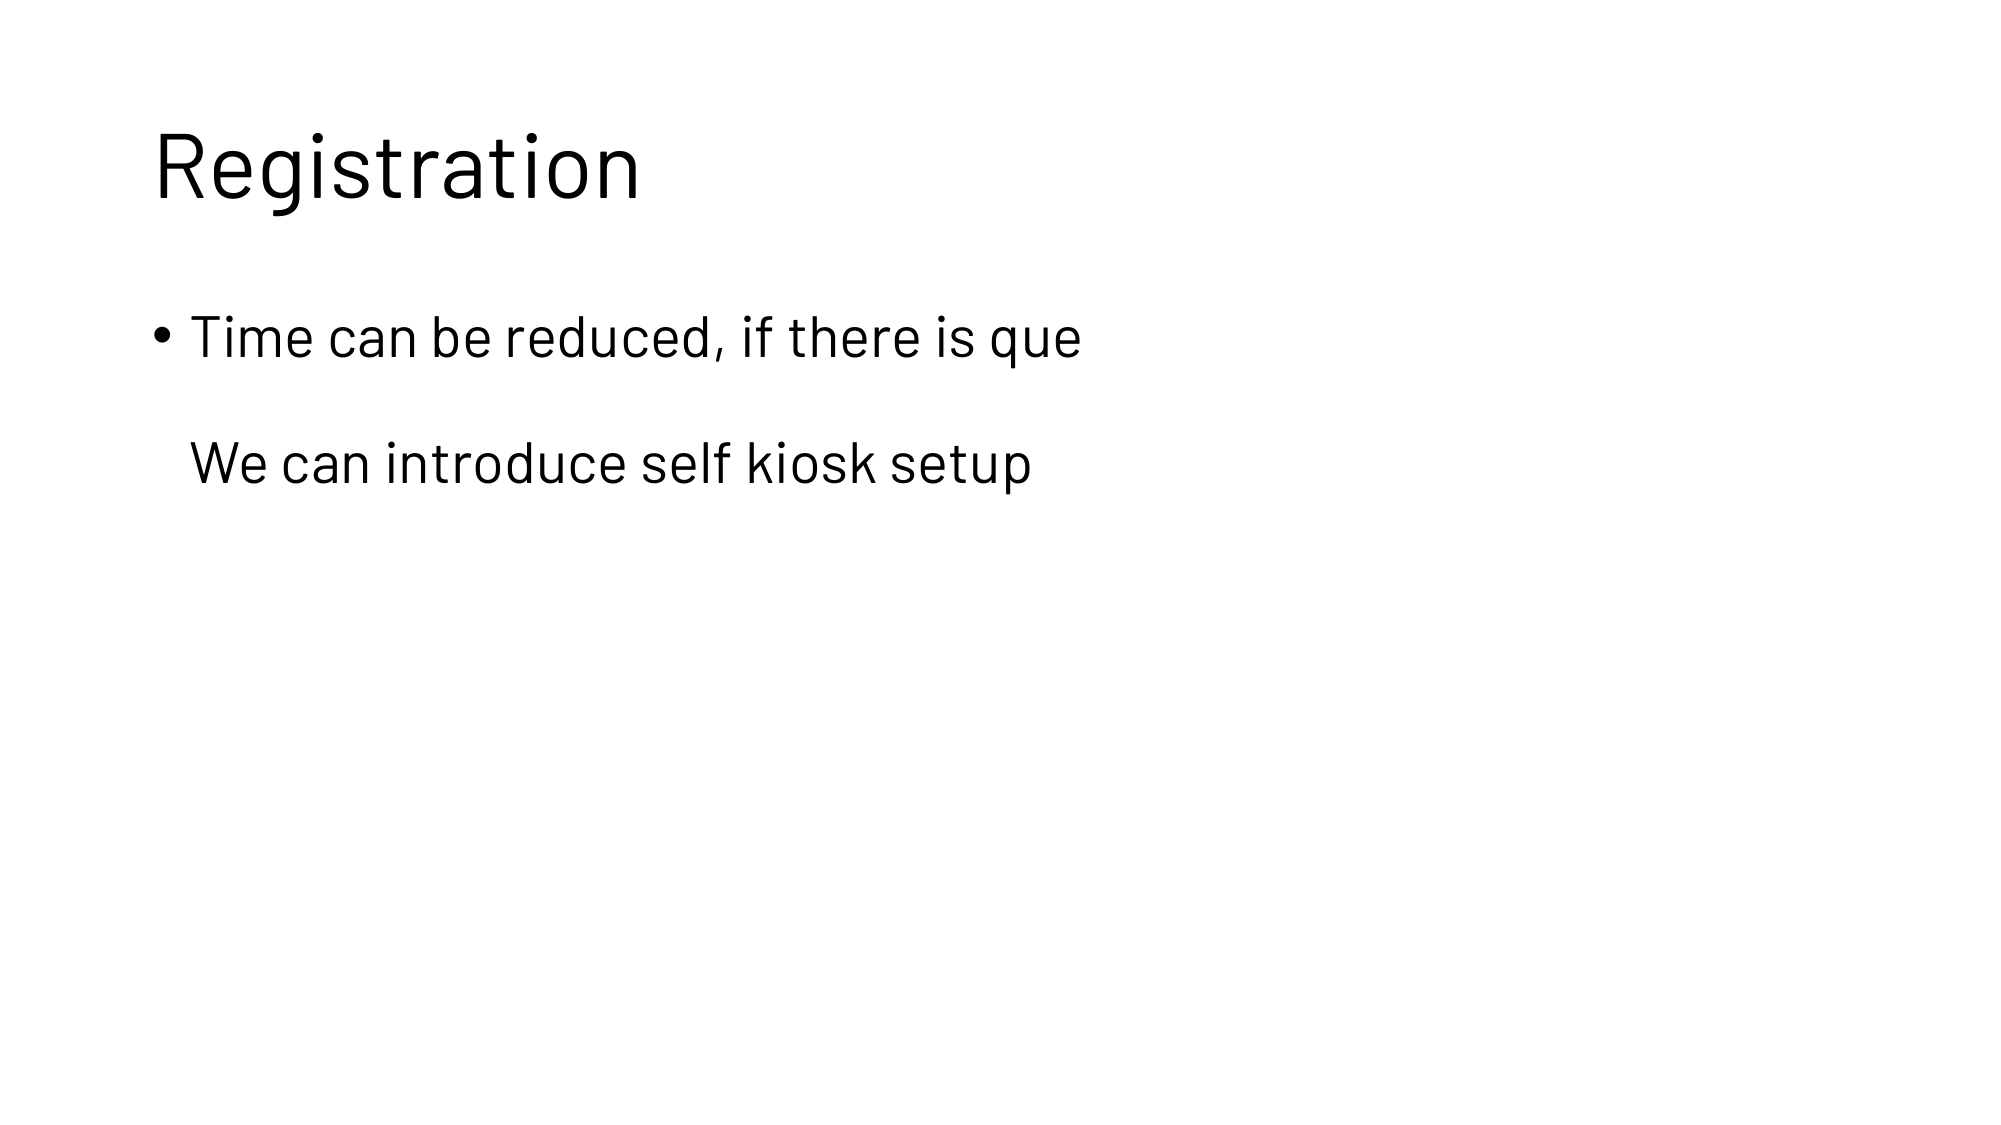

# Registration
Time can be reduced, if there is que
We can introduce self kiosk setup